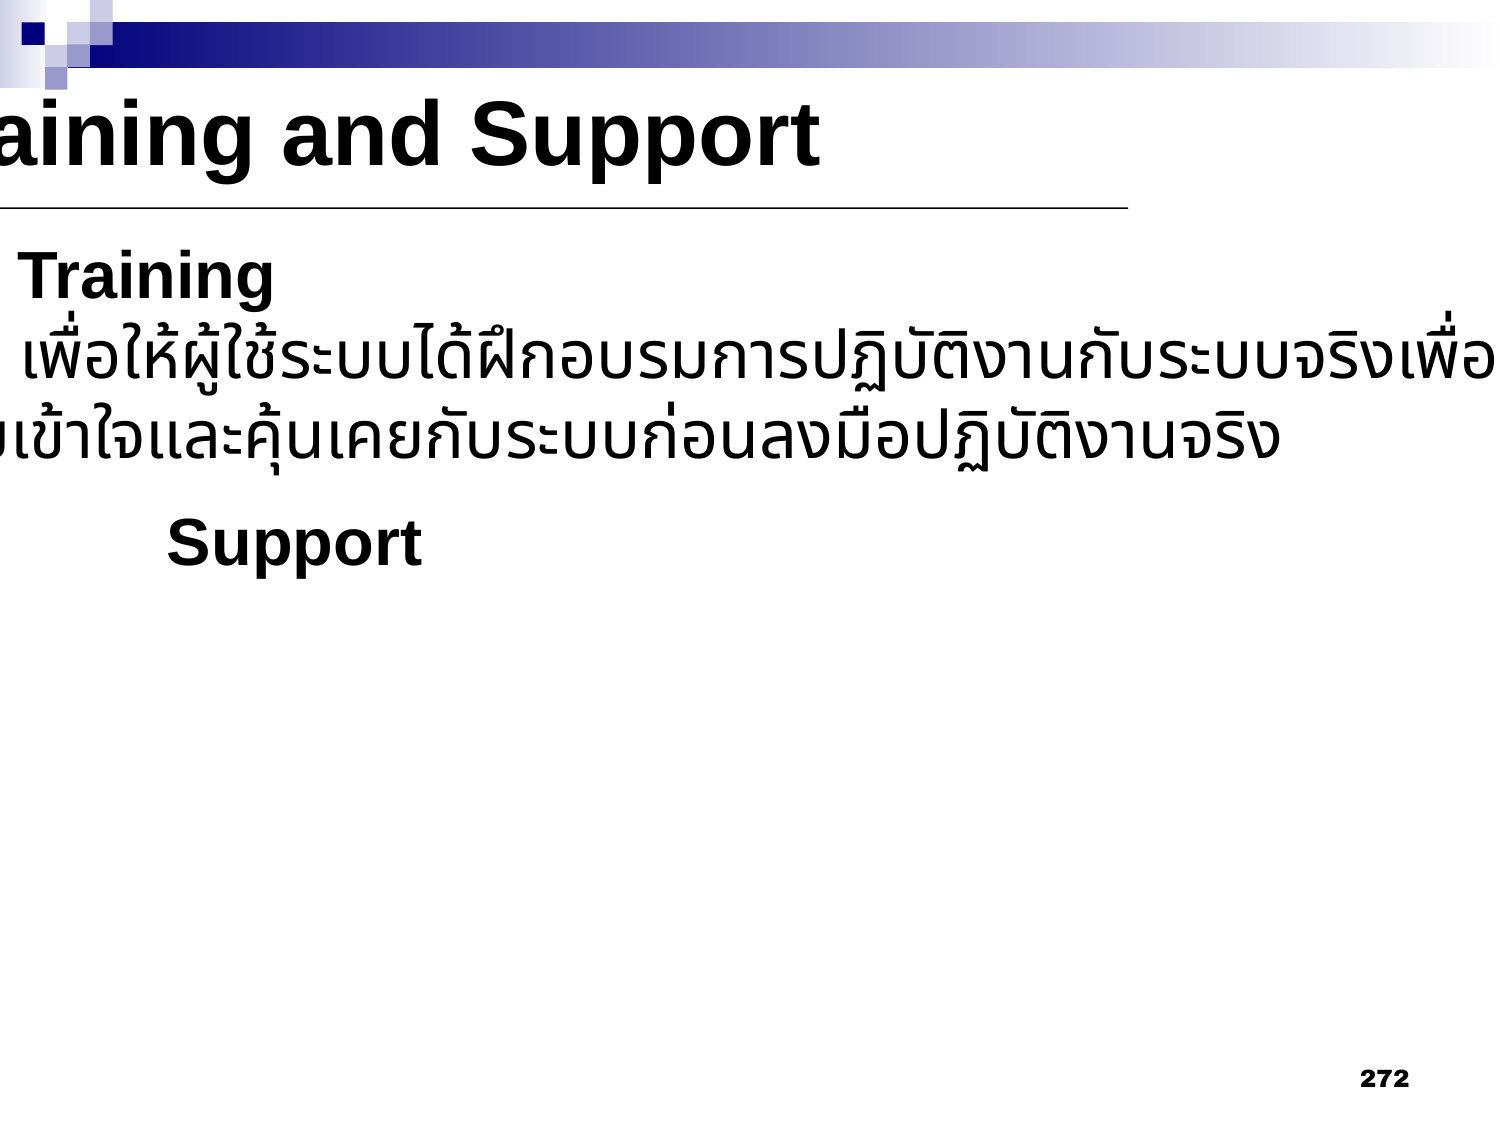

Training and Support

        Training
	เพื่อให้ผู้ใช้ระบบได้ฝึกอบรมการปฏิบัติงานกับระบบจริงเพื่อให้เกิด
ความเข้าใจและคุ้นเคยกับระบบก่อนลงมือปฏิบัติงานจริง
        Support
272